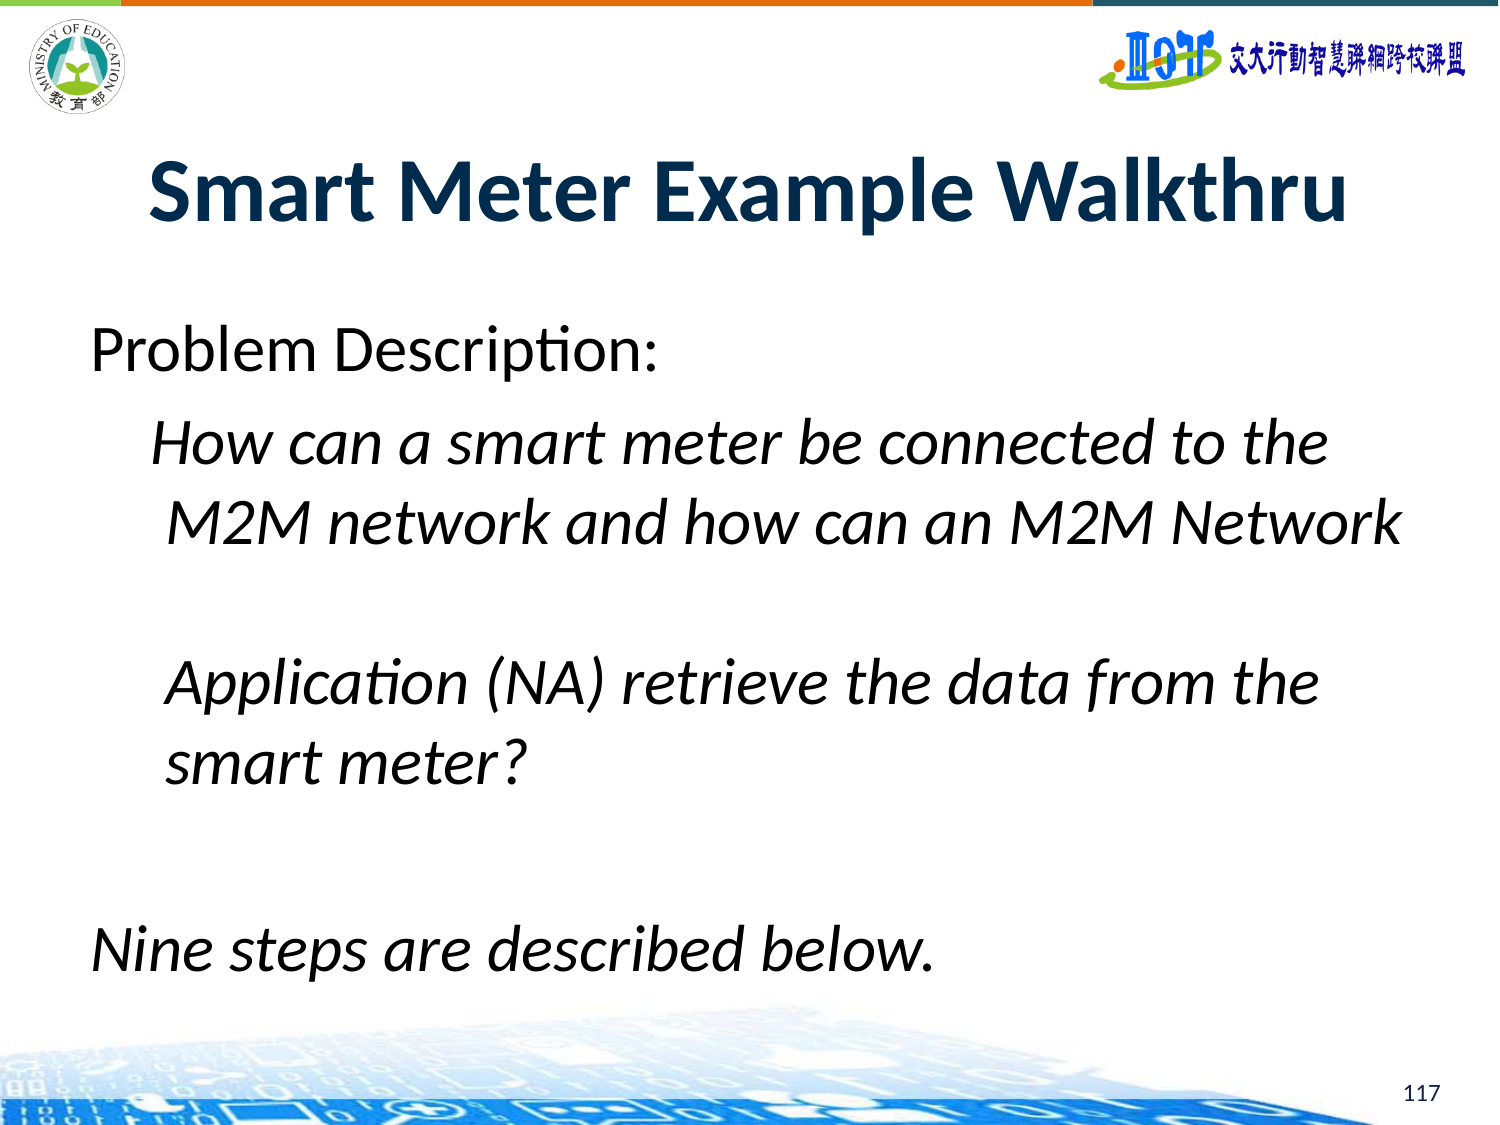

117
# Smart Meter Example Walkthru
Problem Description:
    How can a smart meter be connected to the M2M network and how can an M2M Network
Application (NA) retrieve the data from the smart meter?

Nine steps are described below.